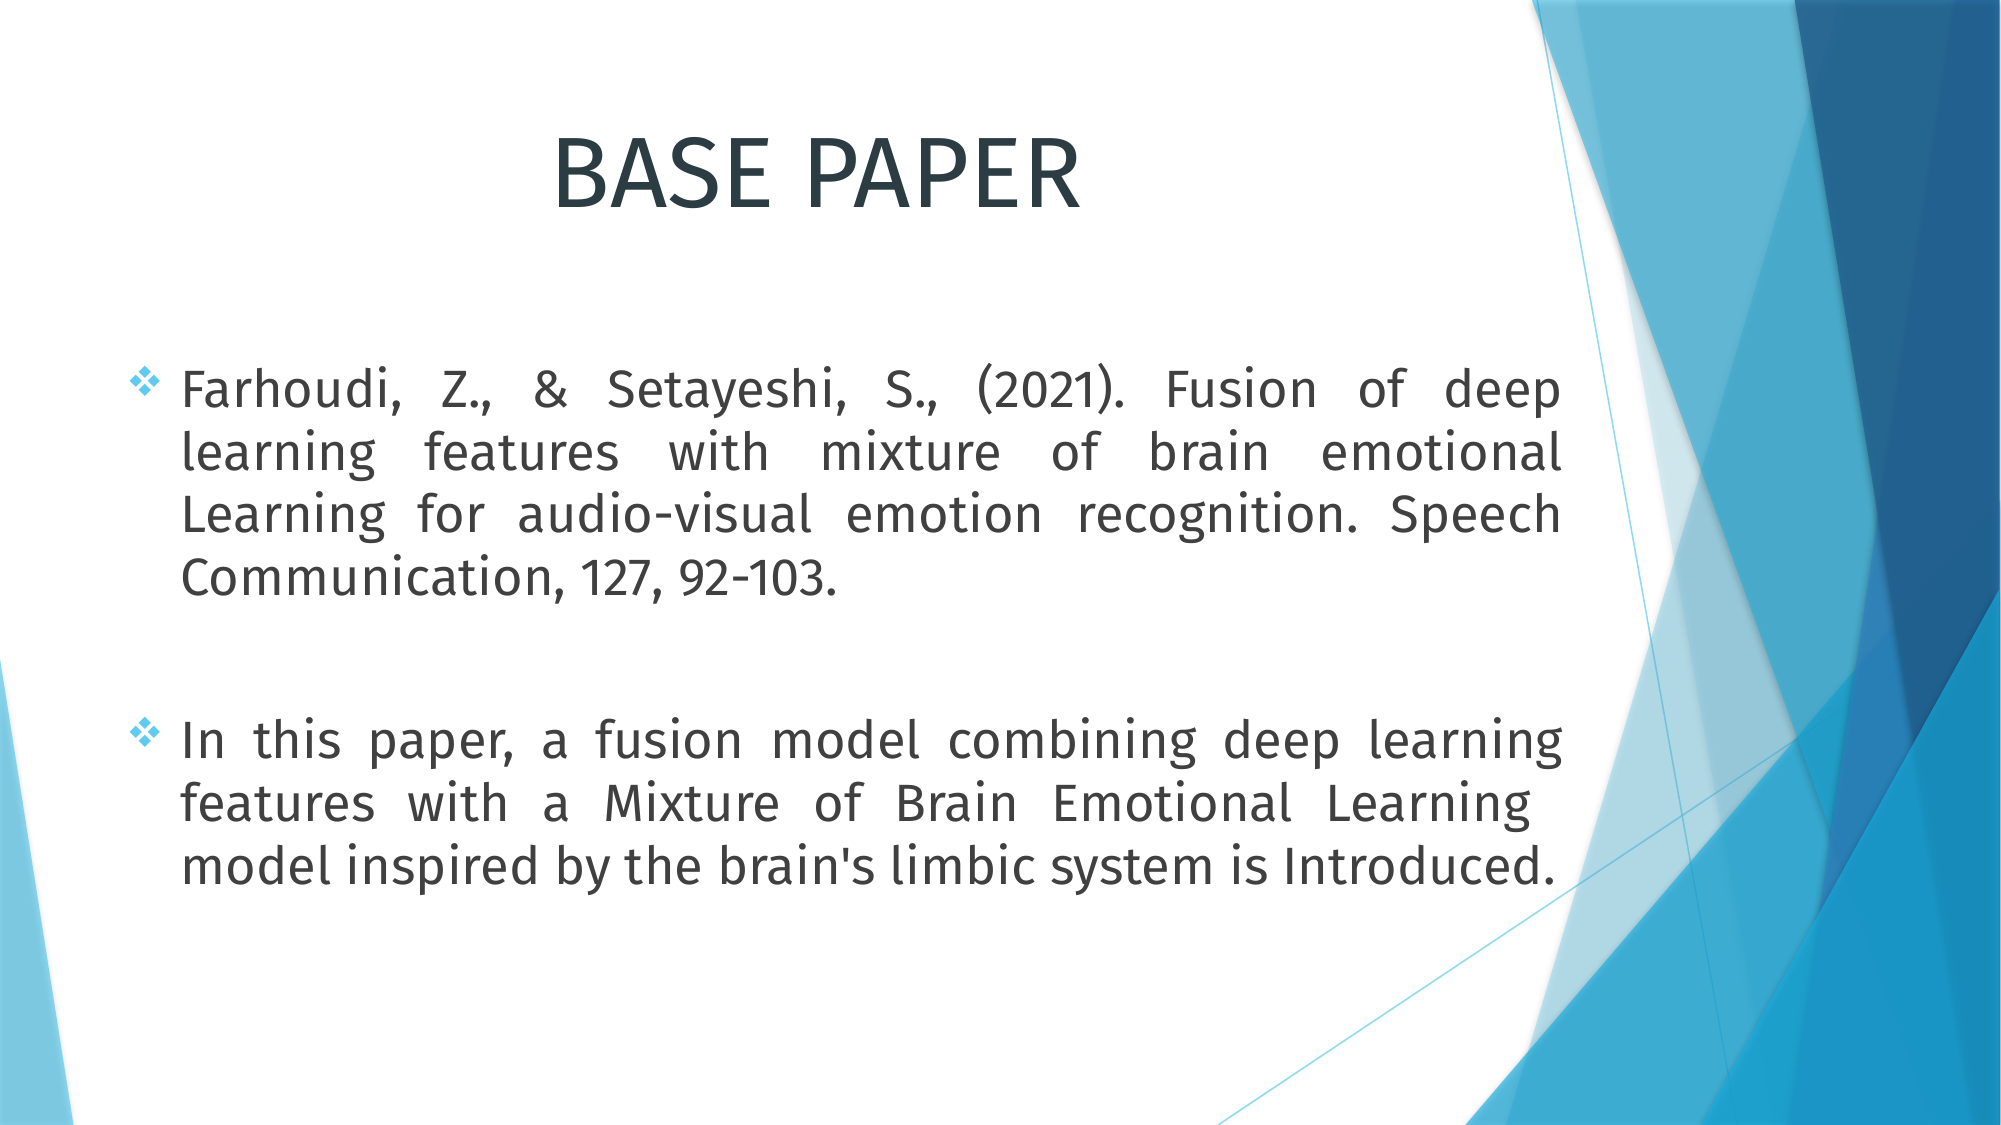

# BASE PAPER

Farhoudi, Z., & Setayeshi, S., (2021). Fusion of deep learning features with mixture of brain emotional Learning for audio-visual emotion recognition. Speech Communication, 127, 92-103.

In this paper, a fusion model combining deep learning features with a Mixture of Brain Emotional Learning  model inspired by the brain's limbic system is Introduced.